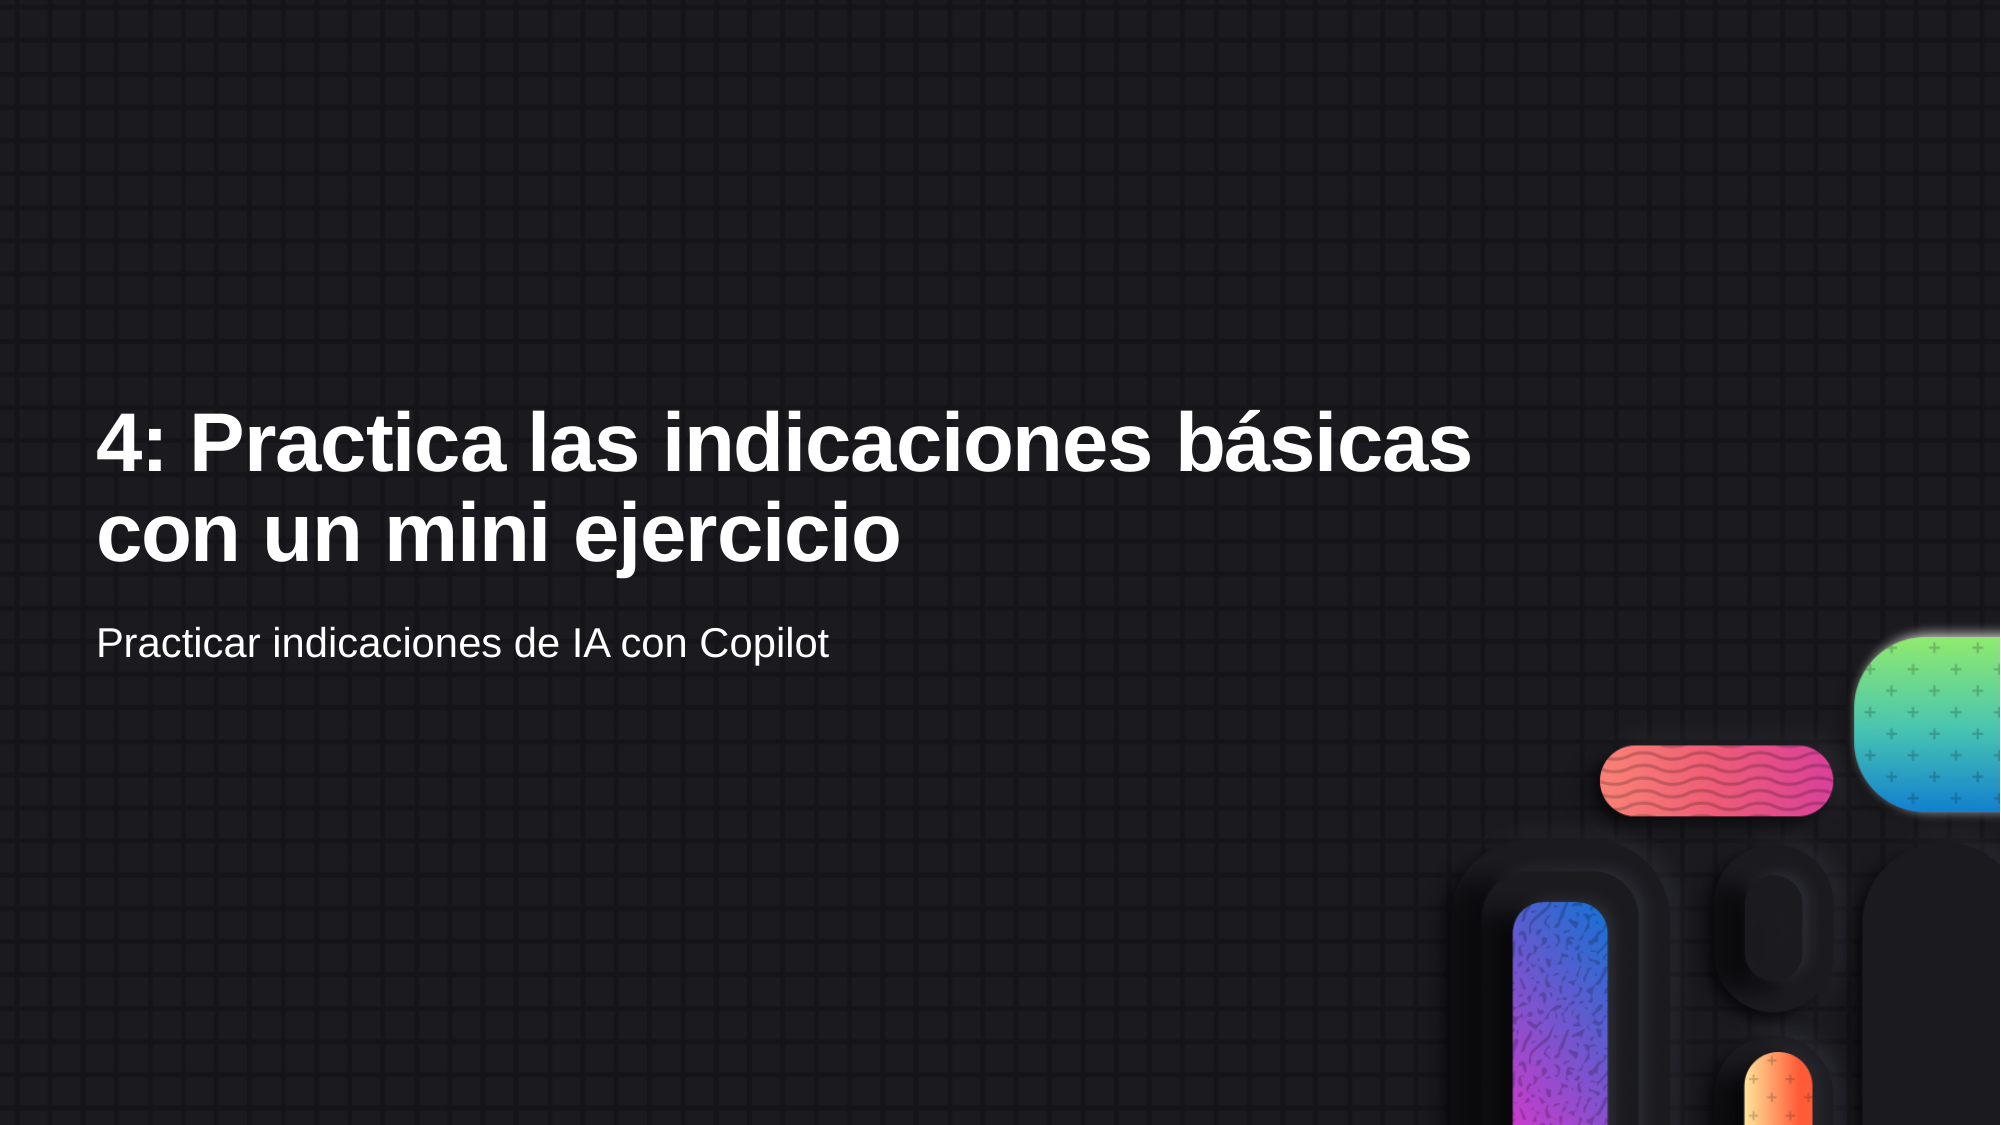

# 4: Practica las indicaciones básicas con un mini ejercicio
Practicar indicaciones de IA con Copilot